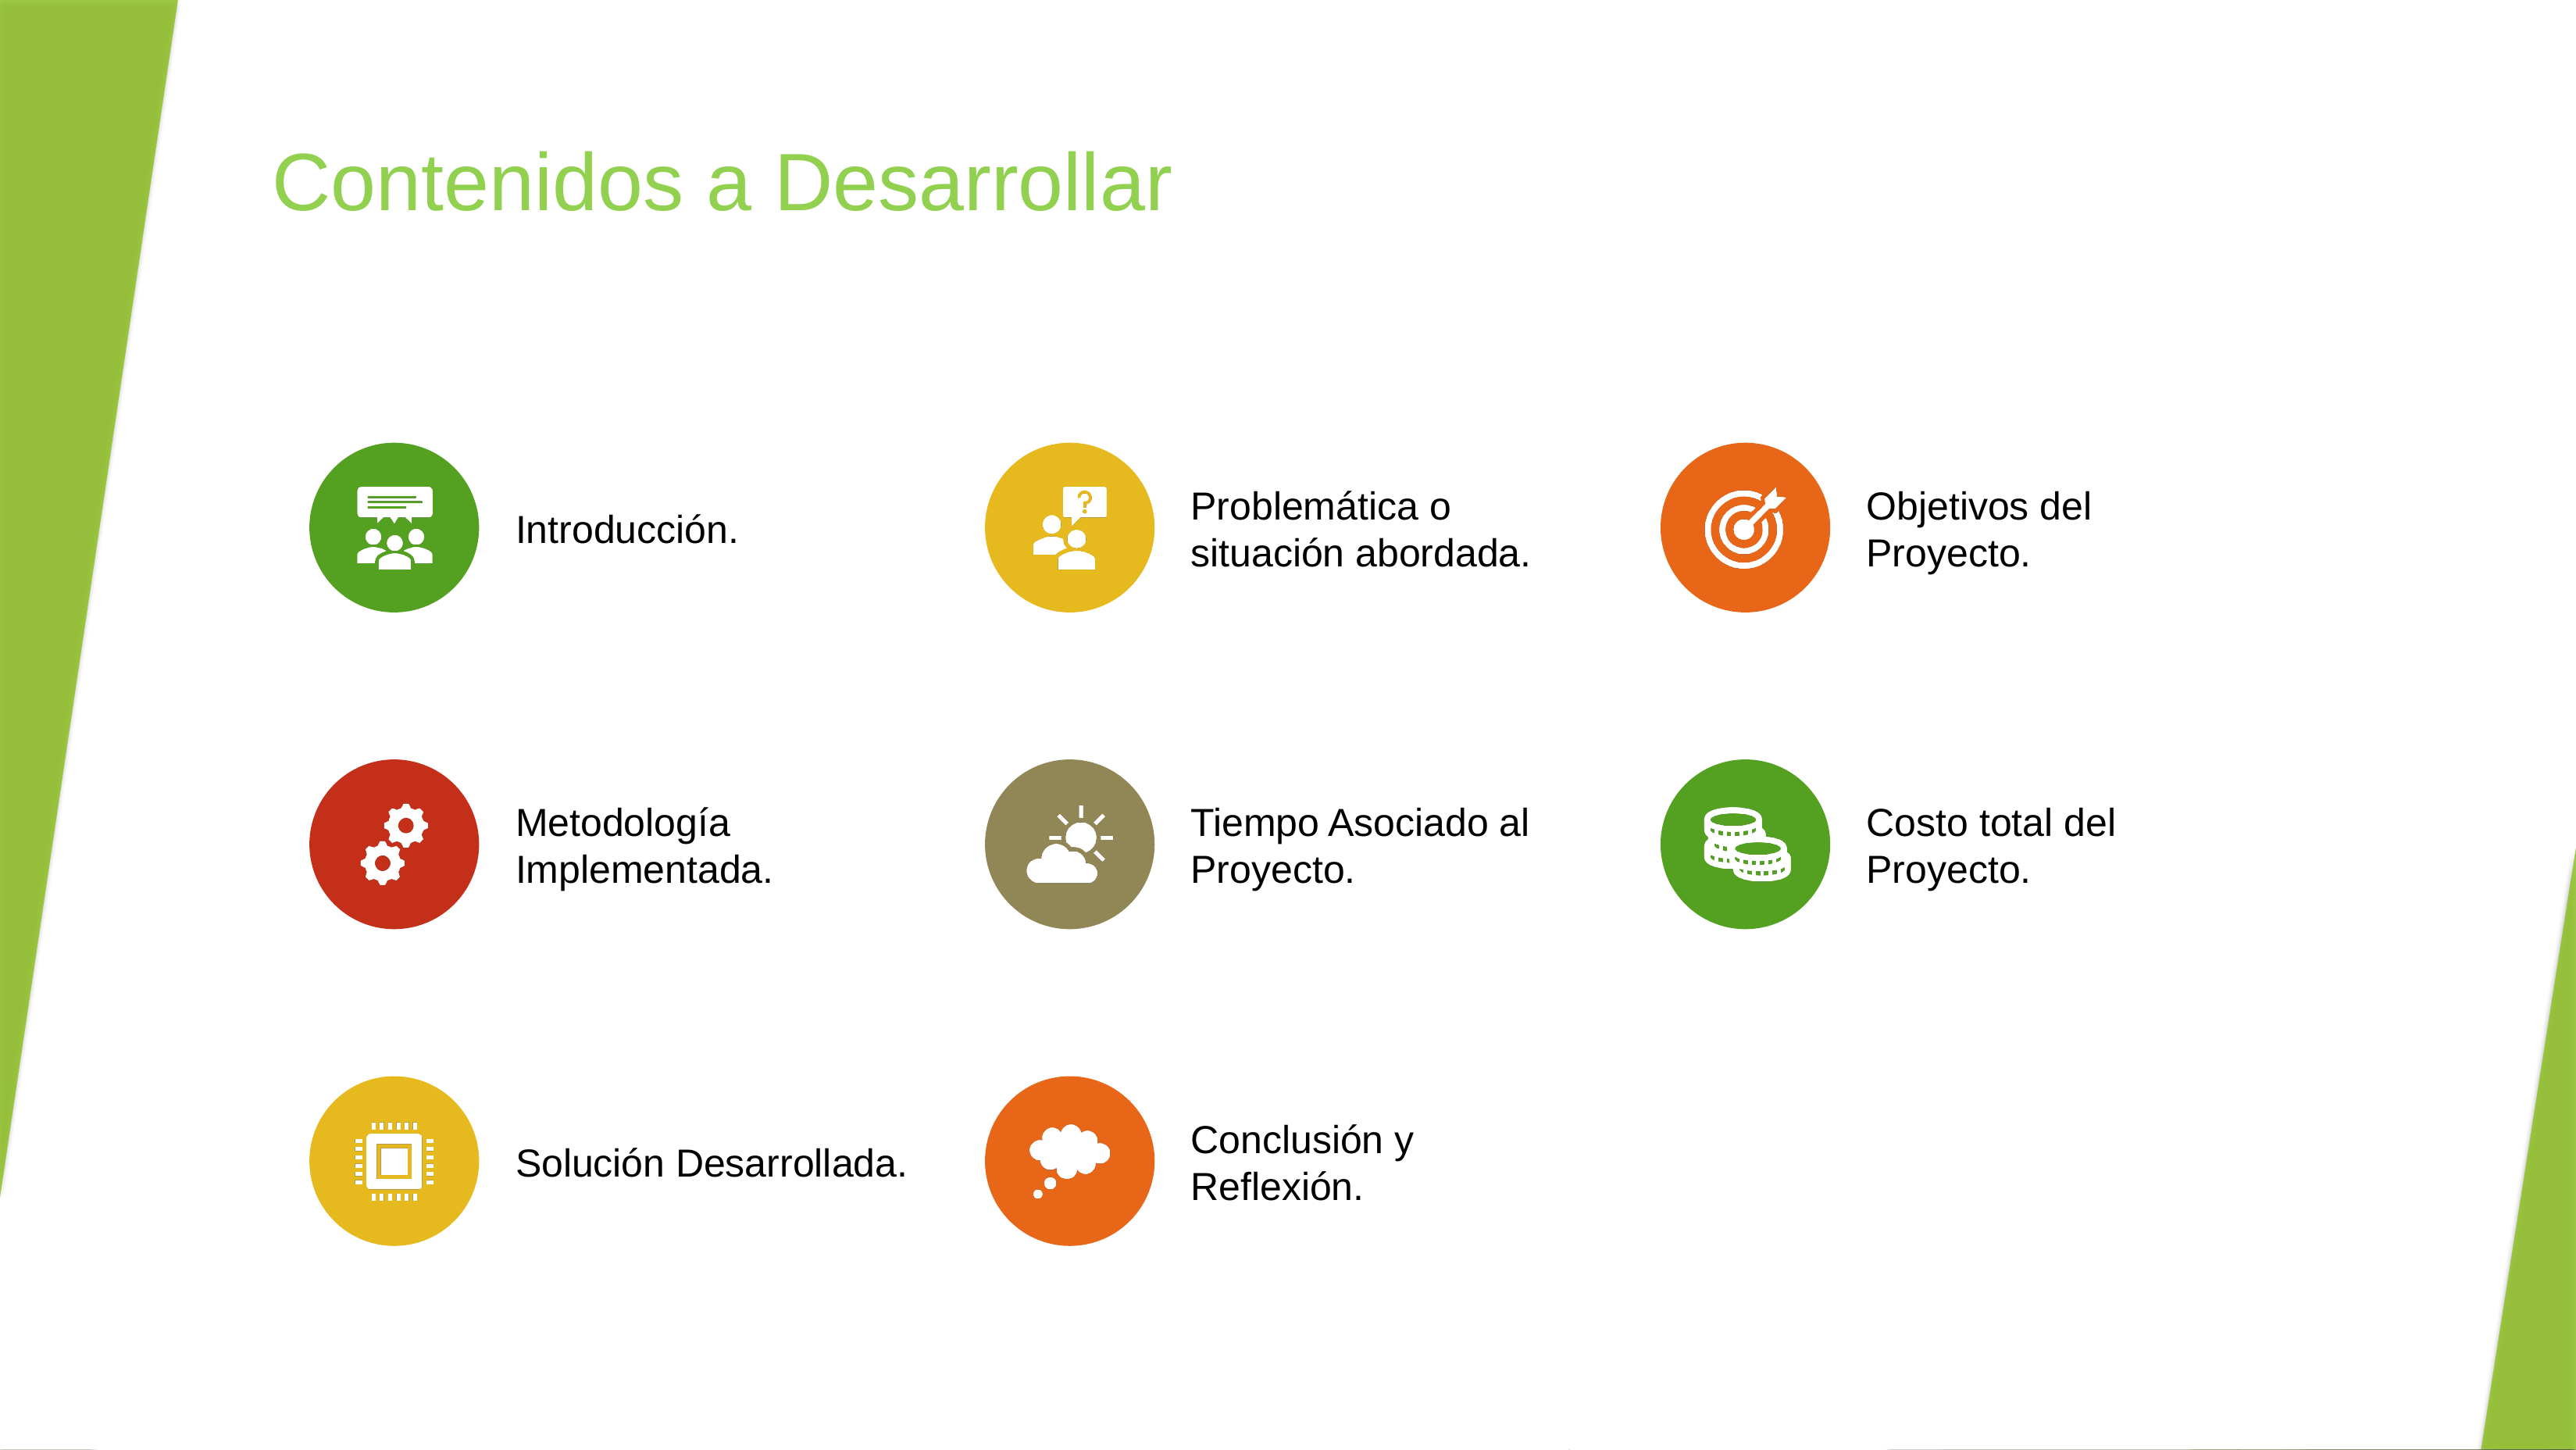

# Contenidos a Desarrollar
Introducción.
Problemática o situación abordada.
Objetivos del Proyecto.
Metodología Implementada.
Tiempo Asociado al Proyecto.
Costo total del Proyecto.
Solución Desarrollada.
Conclusión y Reflexión.